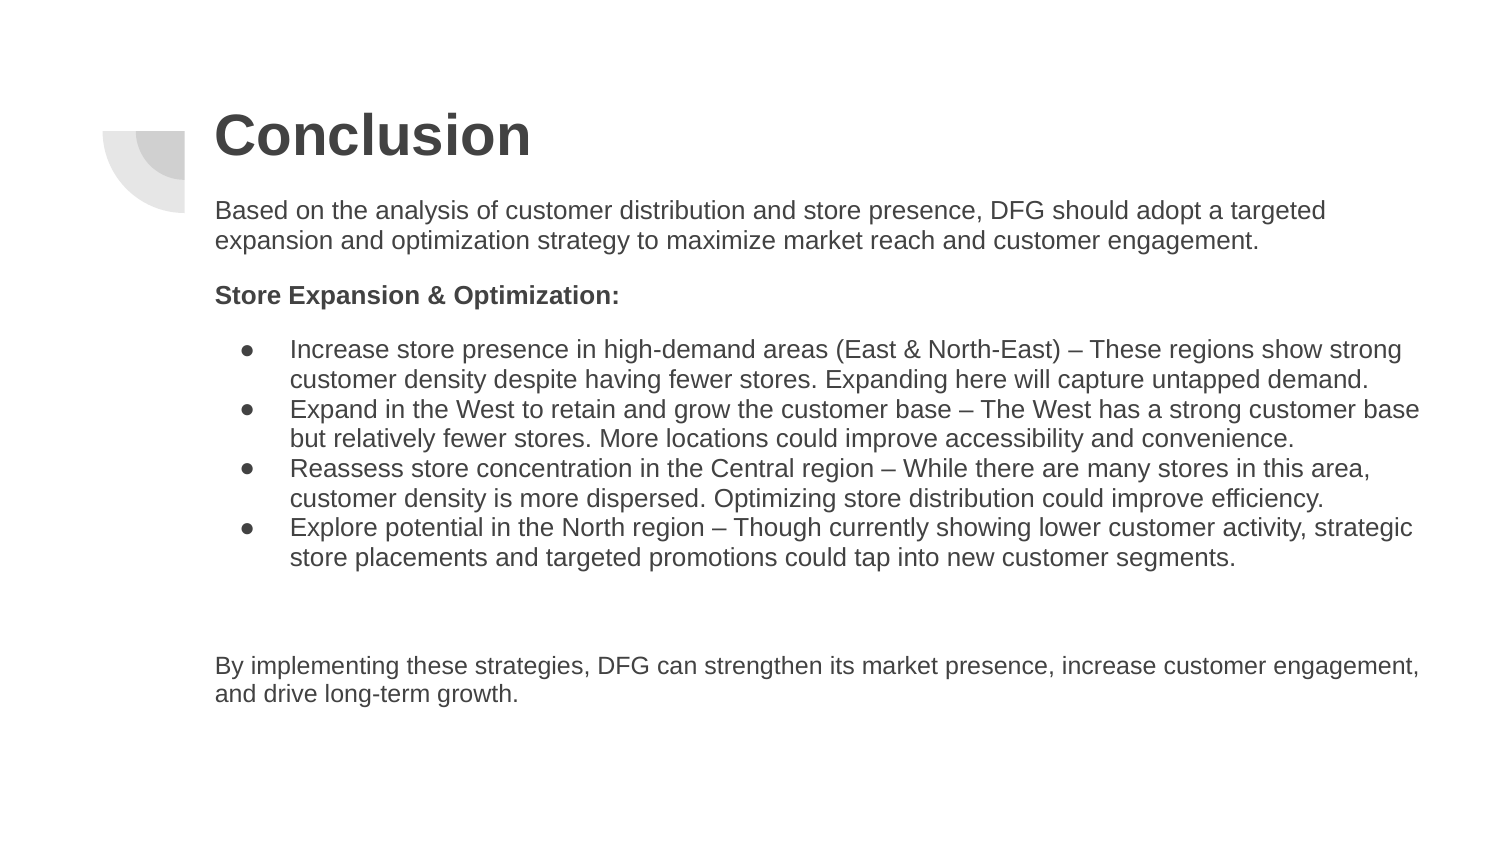

# Conclusion
Based on the analysis of customer distribution and store presence, DFG should adopt a targeted expansion and optimization strategy to maximize market reach and customer engagement.
Store Expansion & Optimization:
Increase store presence in high-demand areas (East & North-East) – These regions show strong customer density despite having fewer stores. Expanding here will capture untapped demand.
Expand in the West to retain and grow the customer base – The West has a strong customer base but relatively fewer stores. More locations could improve accessibility and convenience.
Reassess store concentration in the Central region – While there are many stores in this area, customer density is more dispersed. Optimizing store distribution could improve efficiency.
Explore potential in the North region – Though currently showing lower customer activity, strategic store placements and targeted promotions could tap into new customer segments.

By implementing these strategies, DFG can strengthen its market presence, increase customer engagement, and drive long-term growth.